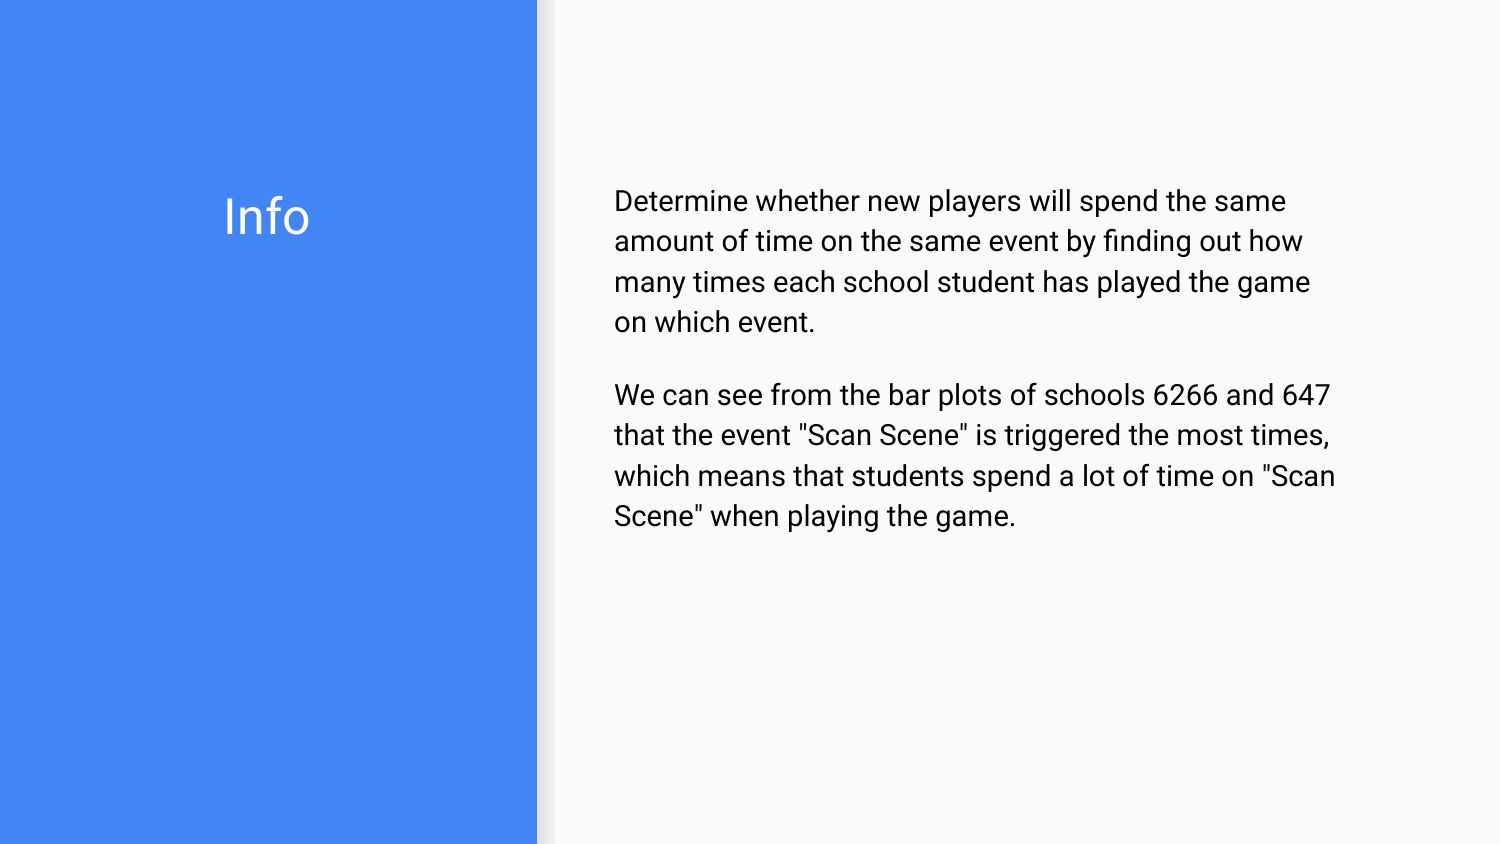

# Info
Determine whether new players will spend the same amount of time on the same event by finding out how many times each school student has played the game on which event.
We can see from the bar plots of schools 6266 and 647 that the event "Scan Scene" is triggered the most times, which means that students spend a lot of time on "Scan Scene" when playing the game.